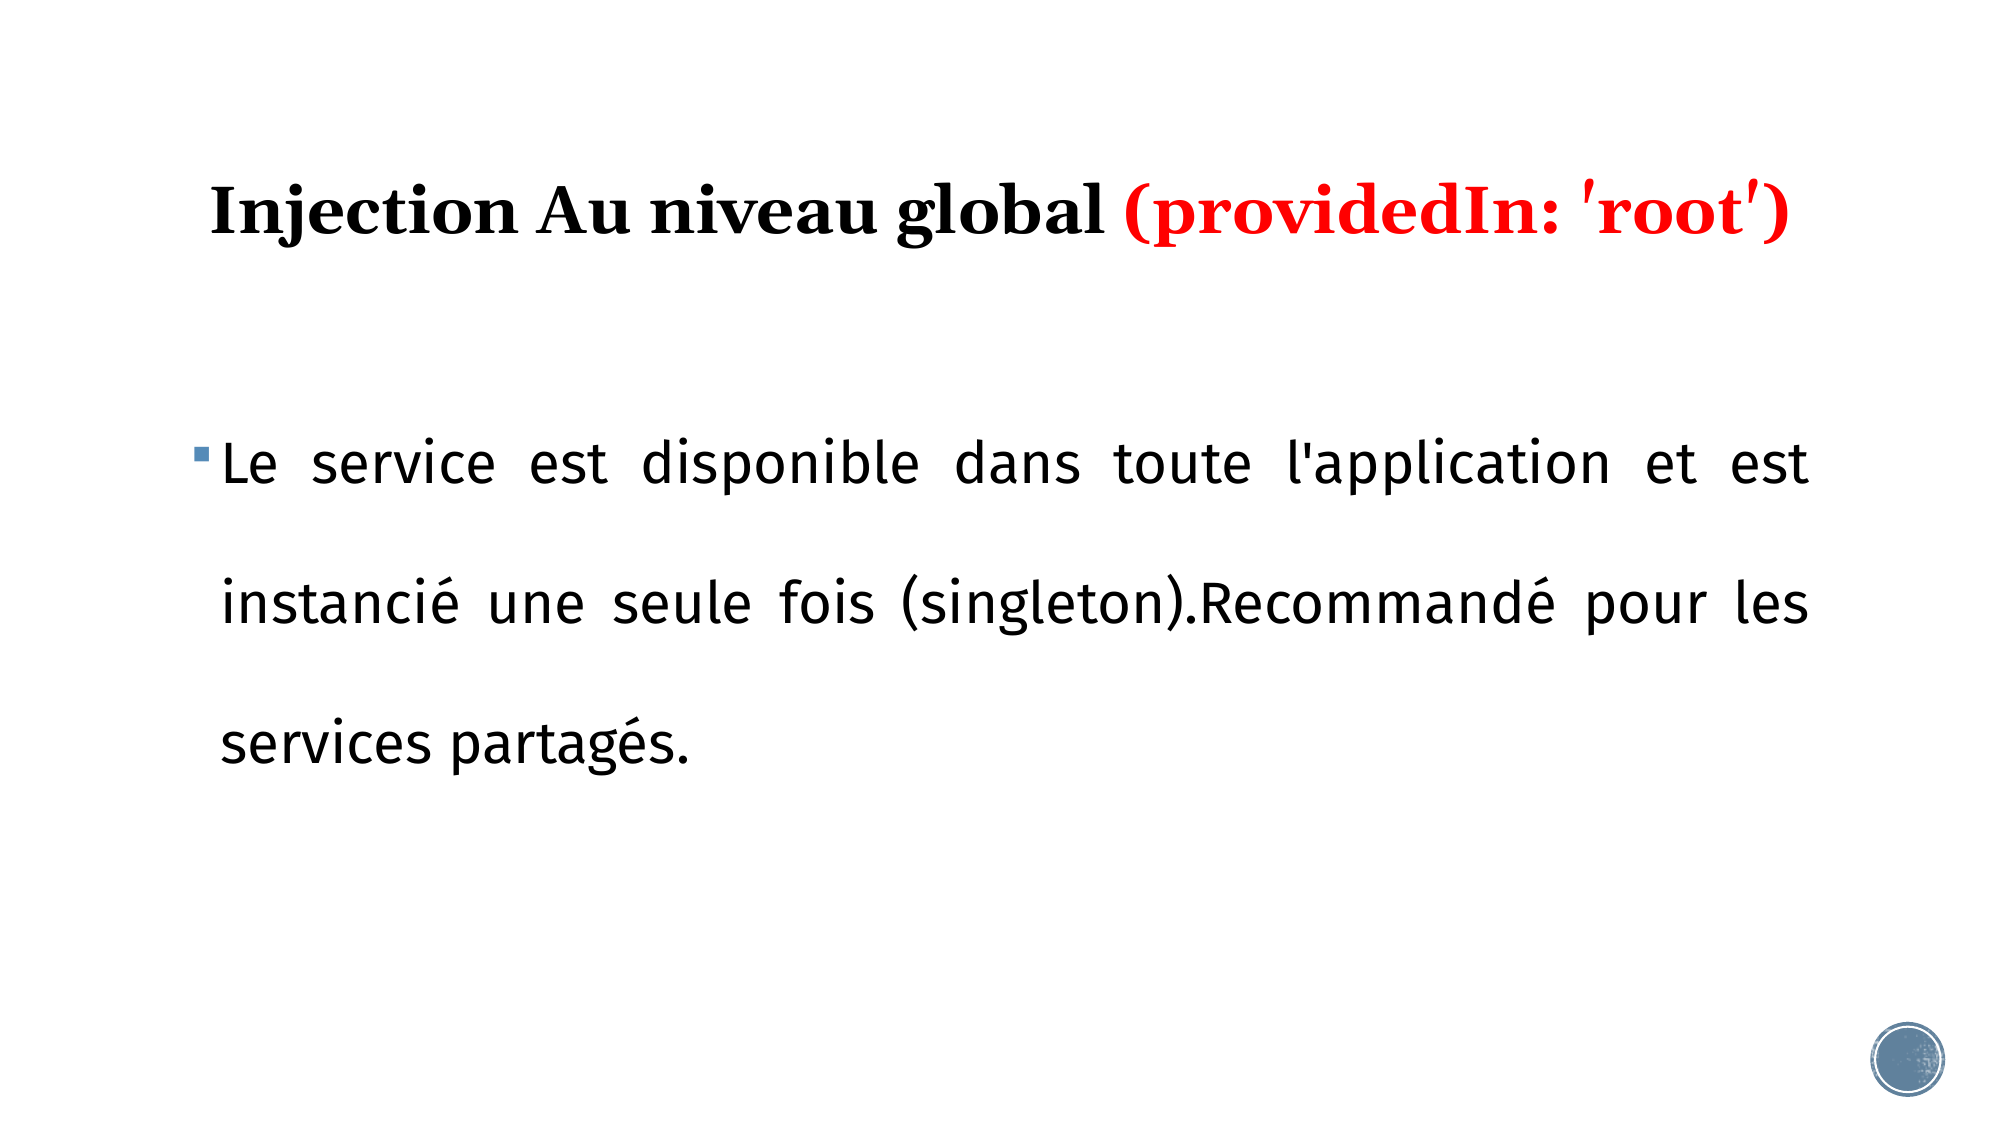

# Injection Au niveau global (providedIn: 'root')
Le service est disponible dans toute l'application et est instancié une seule fois (singleton).Recommandé pour les services partagés.